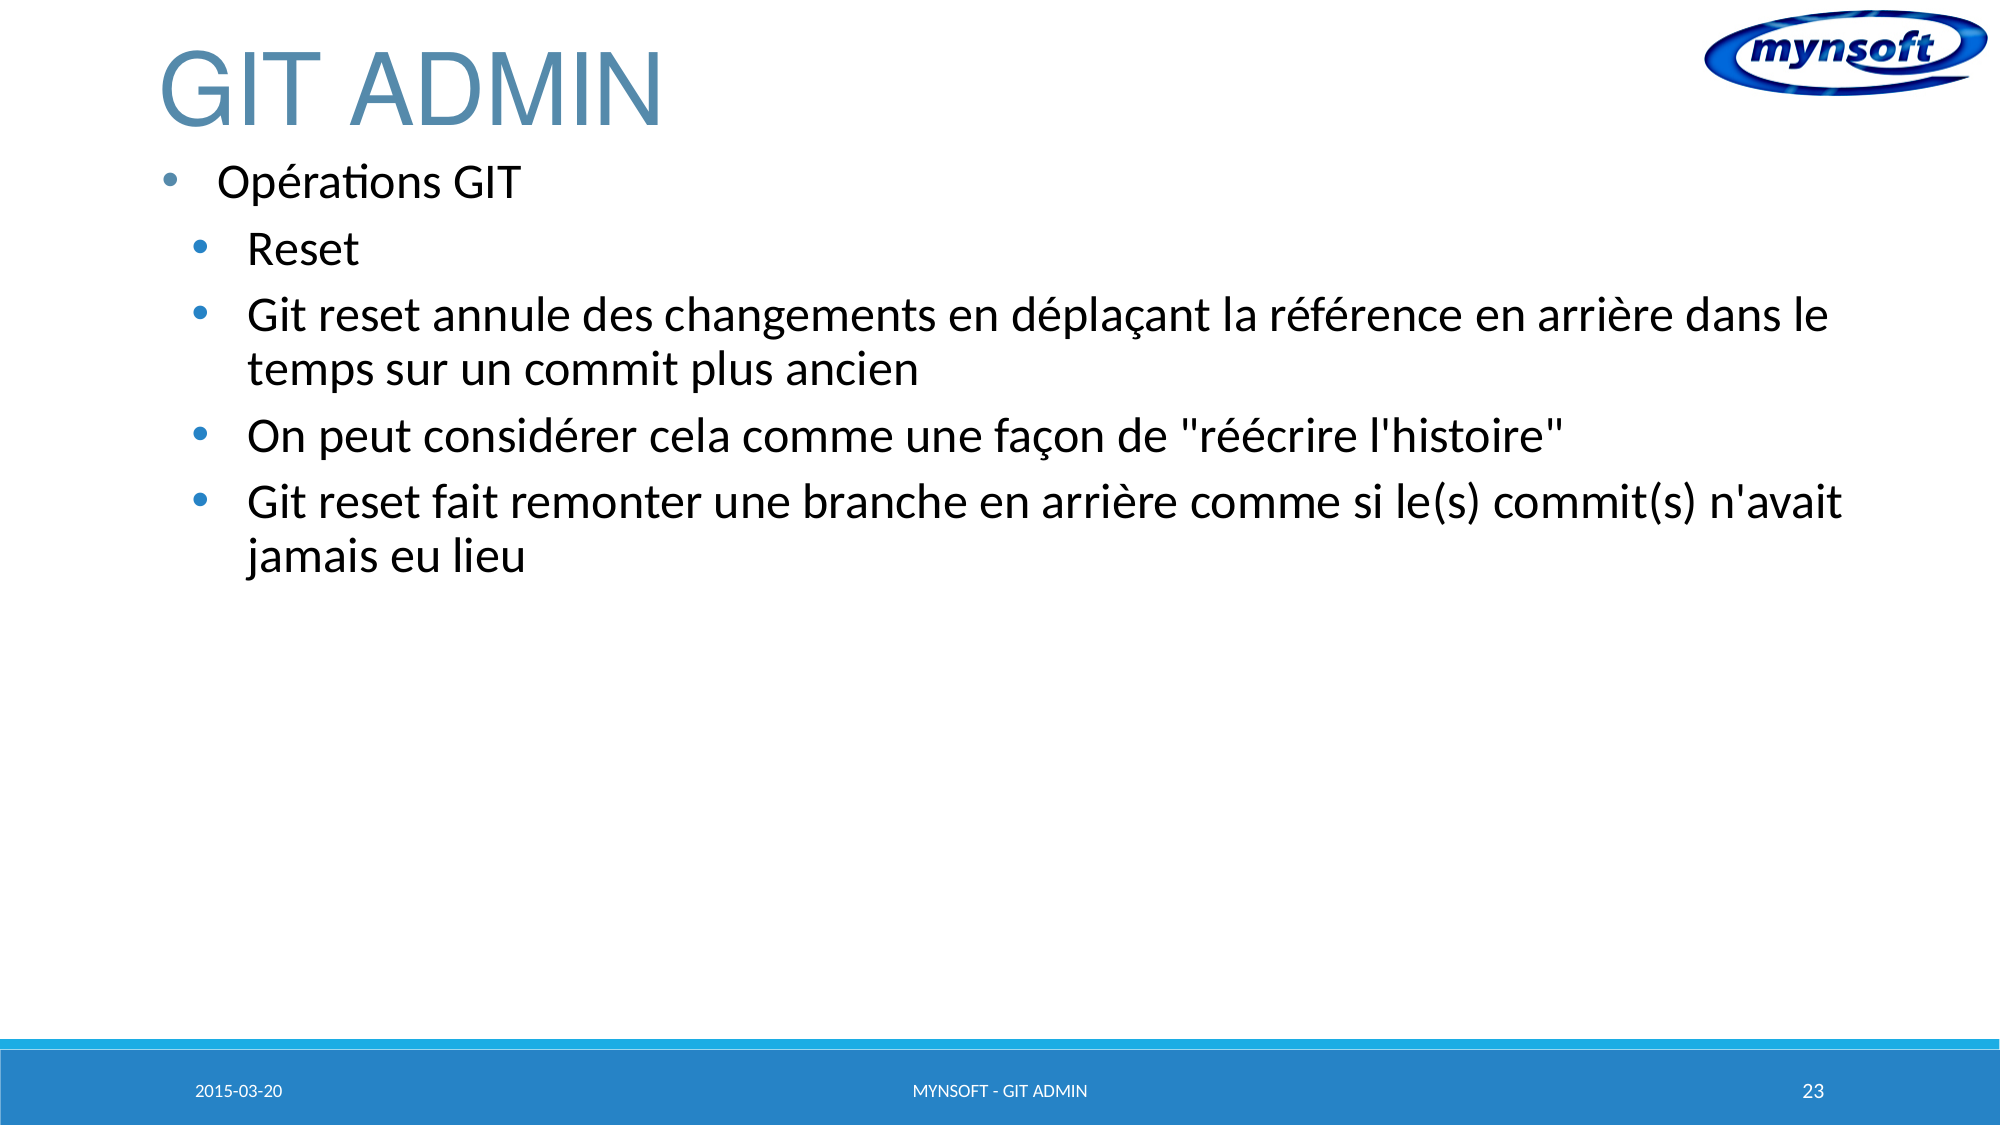

# GIT ADMIN
Opérations GIT
Reset
Git reset annule des changements en déplaçant la référence en arrière dans le temps sur un commit plus ancien
On peut considérer cela comme une façon de "réécrire l'histoire"
Git reset fait remonter une branche en arrière comme si le(s) commit(s) n'avait jamais eu lieu

2015-03-20
MYNSOFT - GIT ADMIN
23